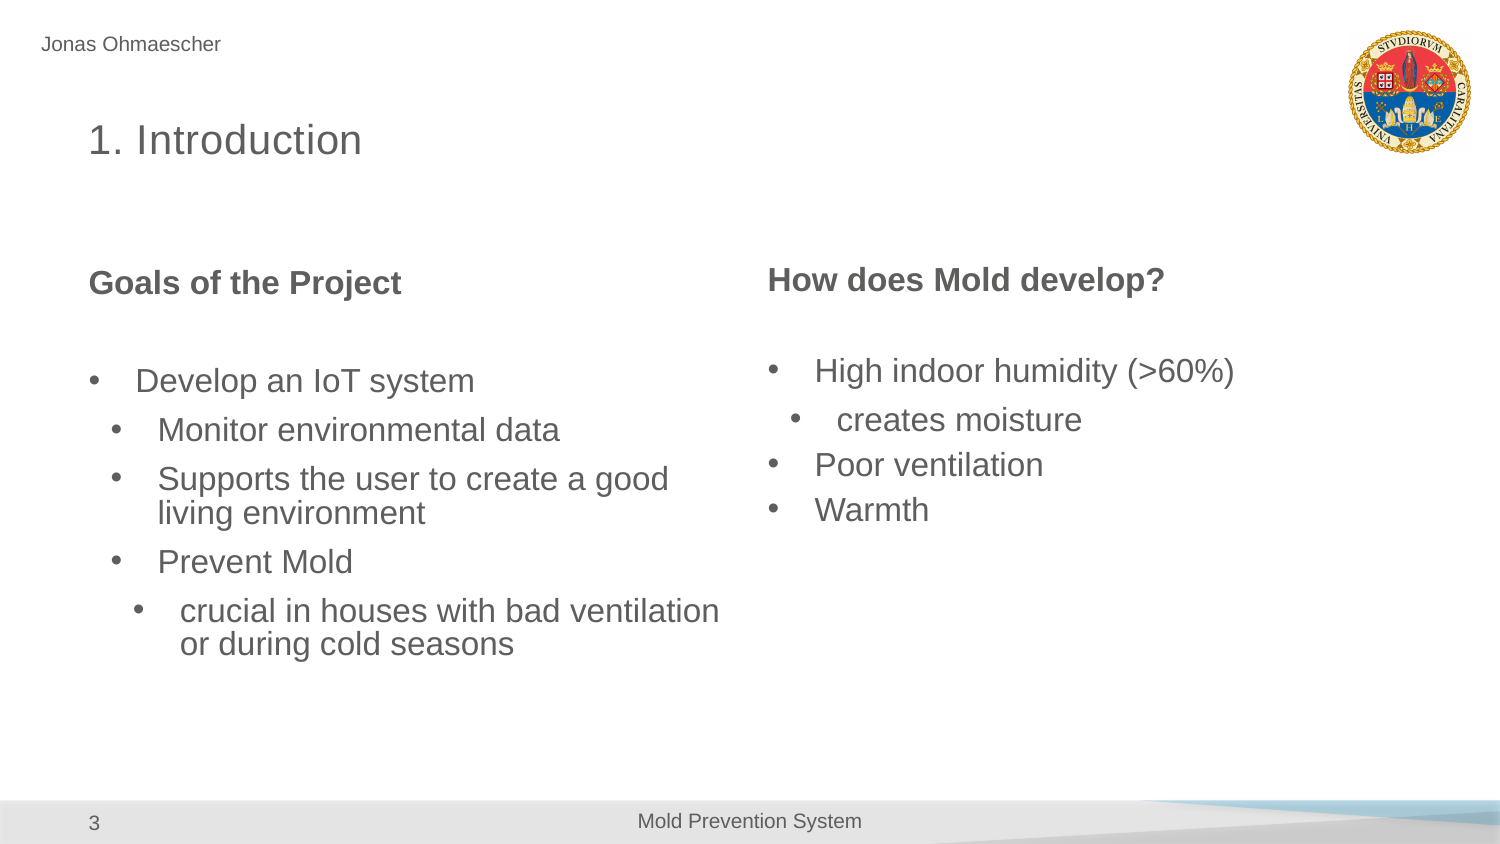

# 1. Introduction
Goals of the Project

Develop an IoT system
Monitor environmental data
Supports the user to create a good living environment
Prevent Mold
crucial in houses with bad ventilation or during cold seasons

How does Mold develop?

High indoor humidity (>60%)
creates moisture
Poor ventilation
Warmth